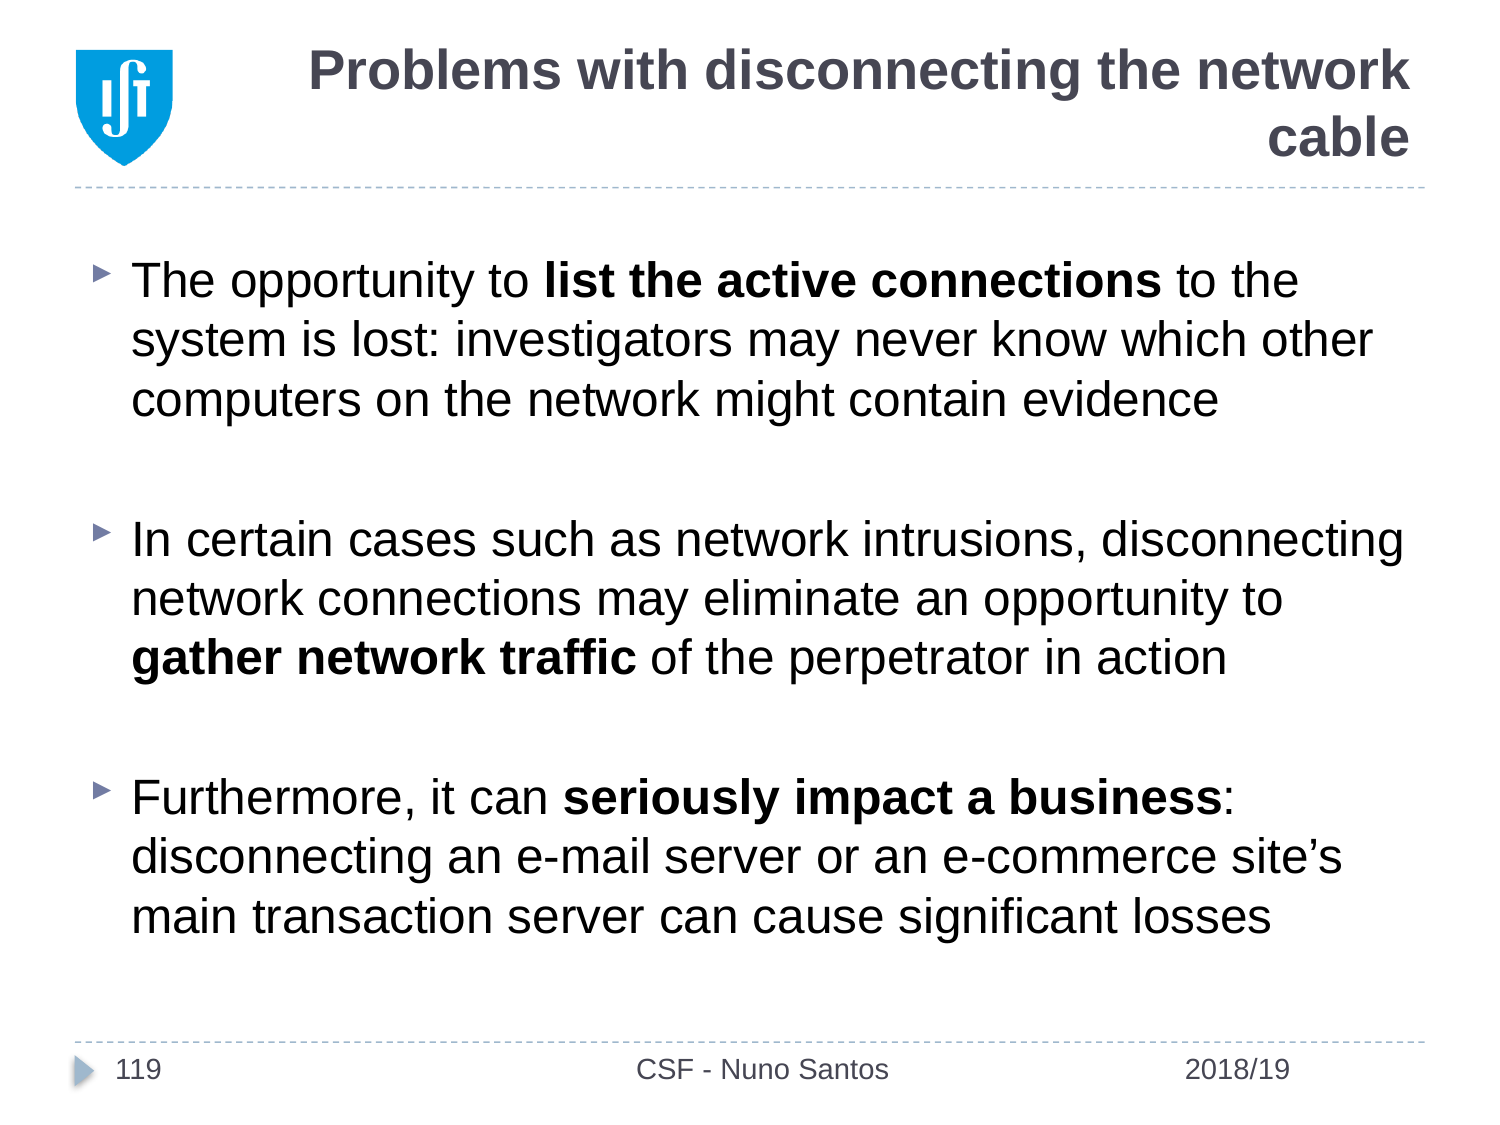

# Problems with disconnecting the network cable

The opportunity to list the active connections to the system is lost: investigators may never know which other computers on the network might contain evidence

In certain cases such as network intrusions, disconnecting network connections may eliminate an opportunity to gather network traffic of the perpetrator in action

Furthermore, it can seriously impact a business: disconnecting an e-mail server or an e-commerce site’s main transaction server can cause significant losses

119
CSF - Nuno Santos
2018/19